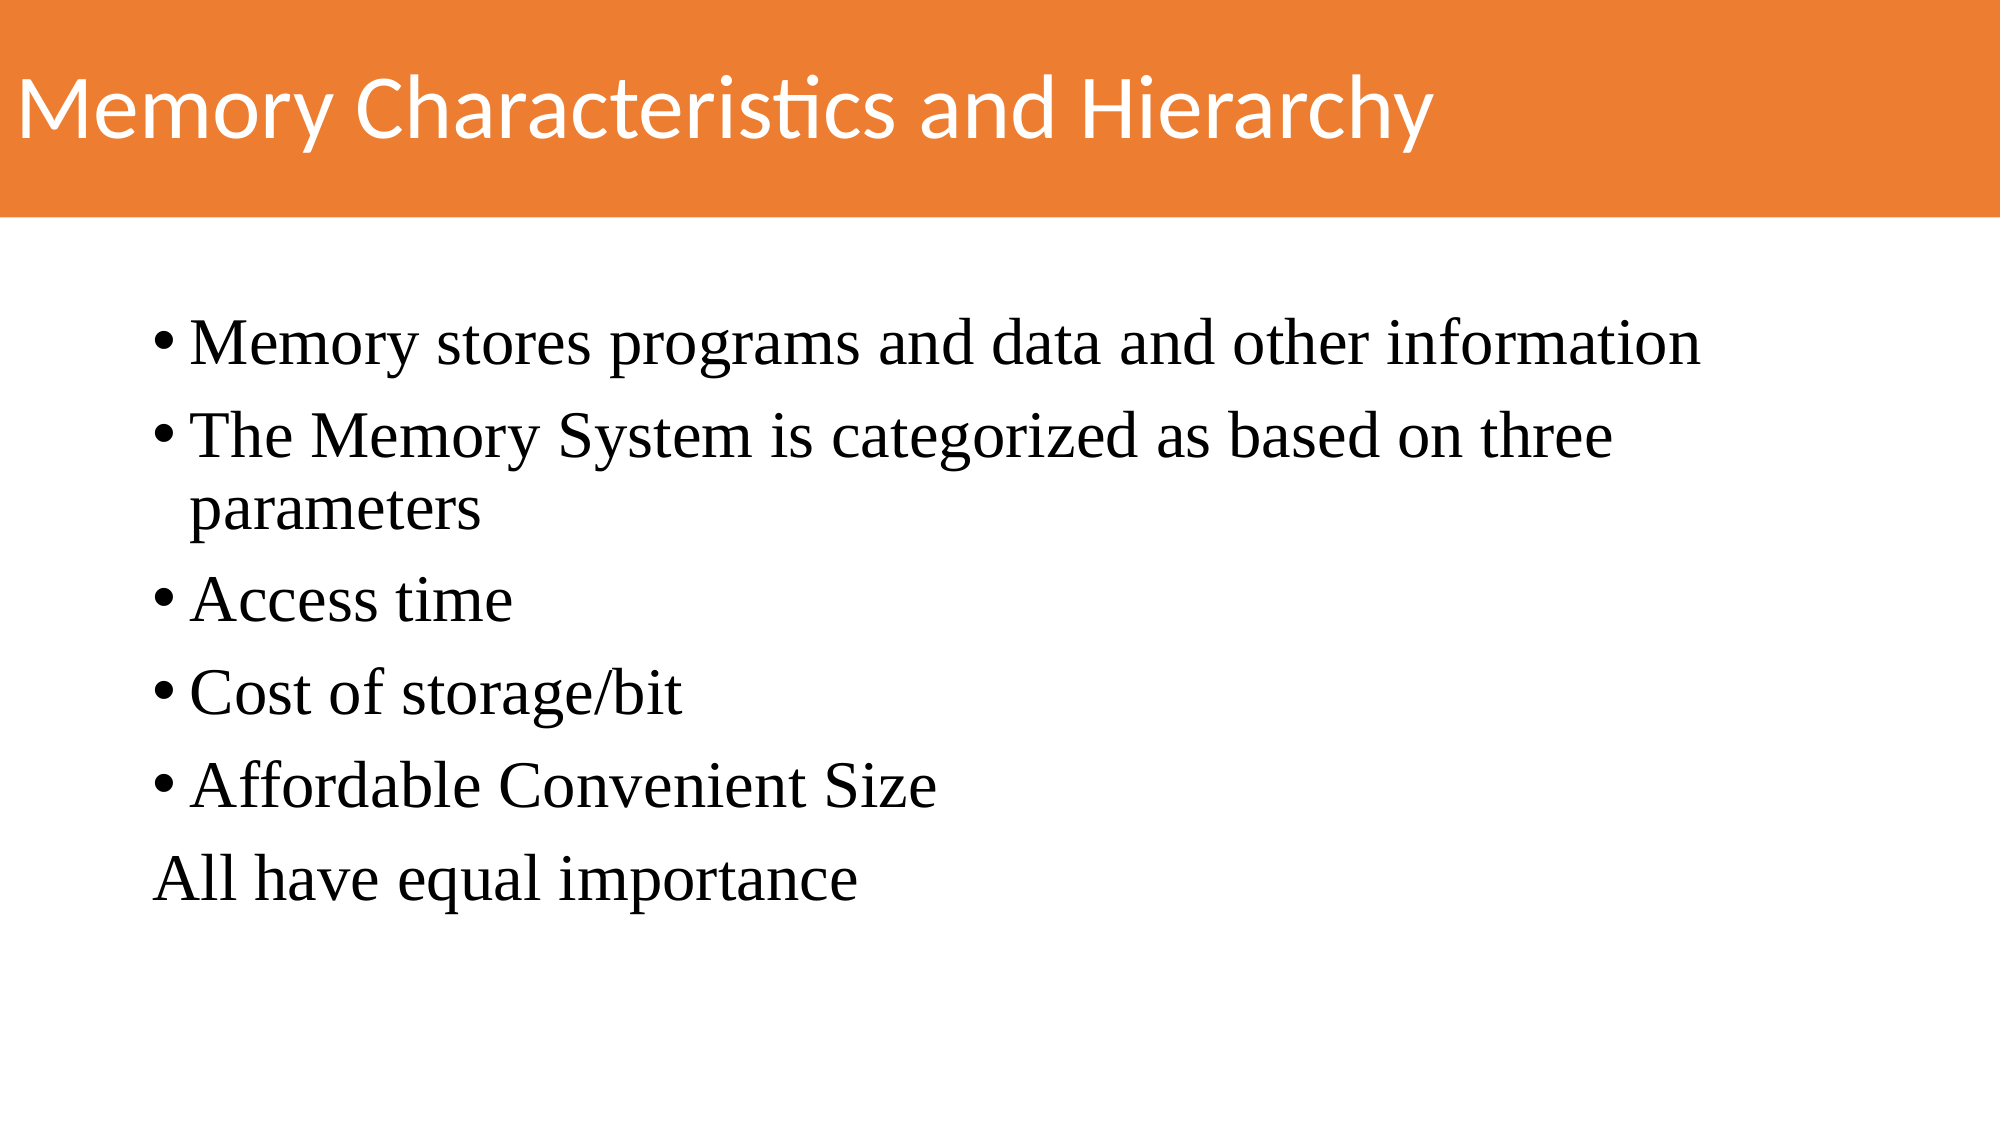

# Memory Characteristics and Hierarchy
Memory stores programs and data and other information
The Memory System is categorized as based on three parameters
Access time
Cost of storage/bit
Affordable Convenient Size
All have equal importance